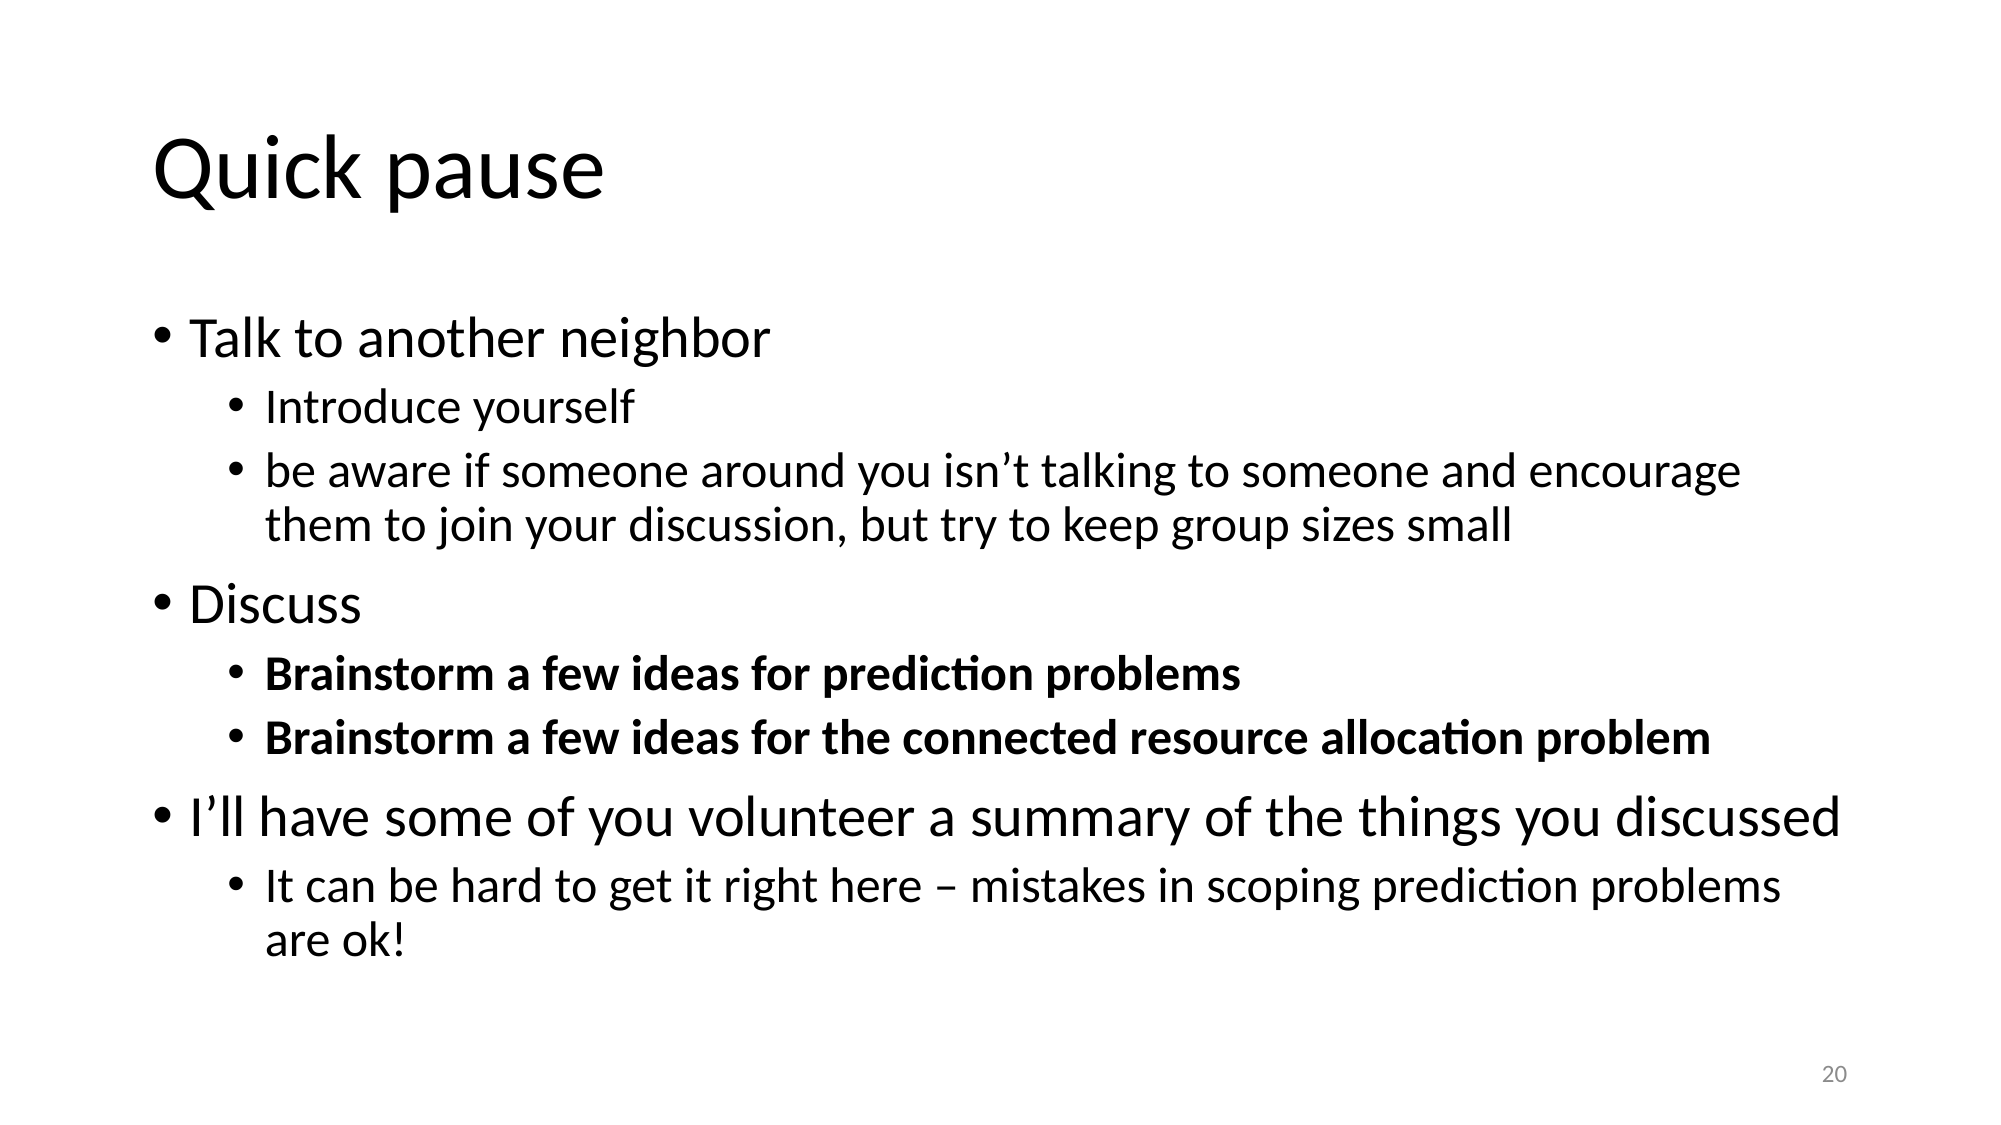

# Quick pause
Talk to another neighbor
Introduce yourself
be aware if someone around you isn’t talking to someone and encourage them to join your discussion, but try to keep group sizes small
Discuss
Brainstorm a few ideas for prediction problems
Brainstorm a few ideas for the connected resource allocation problem
I’ll have some of you volunteer a summary of the things you discussed
It can be hard to get it right here – mistakes in scoping prediction problems are ok!

20